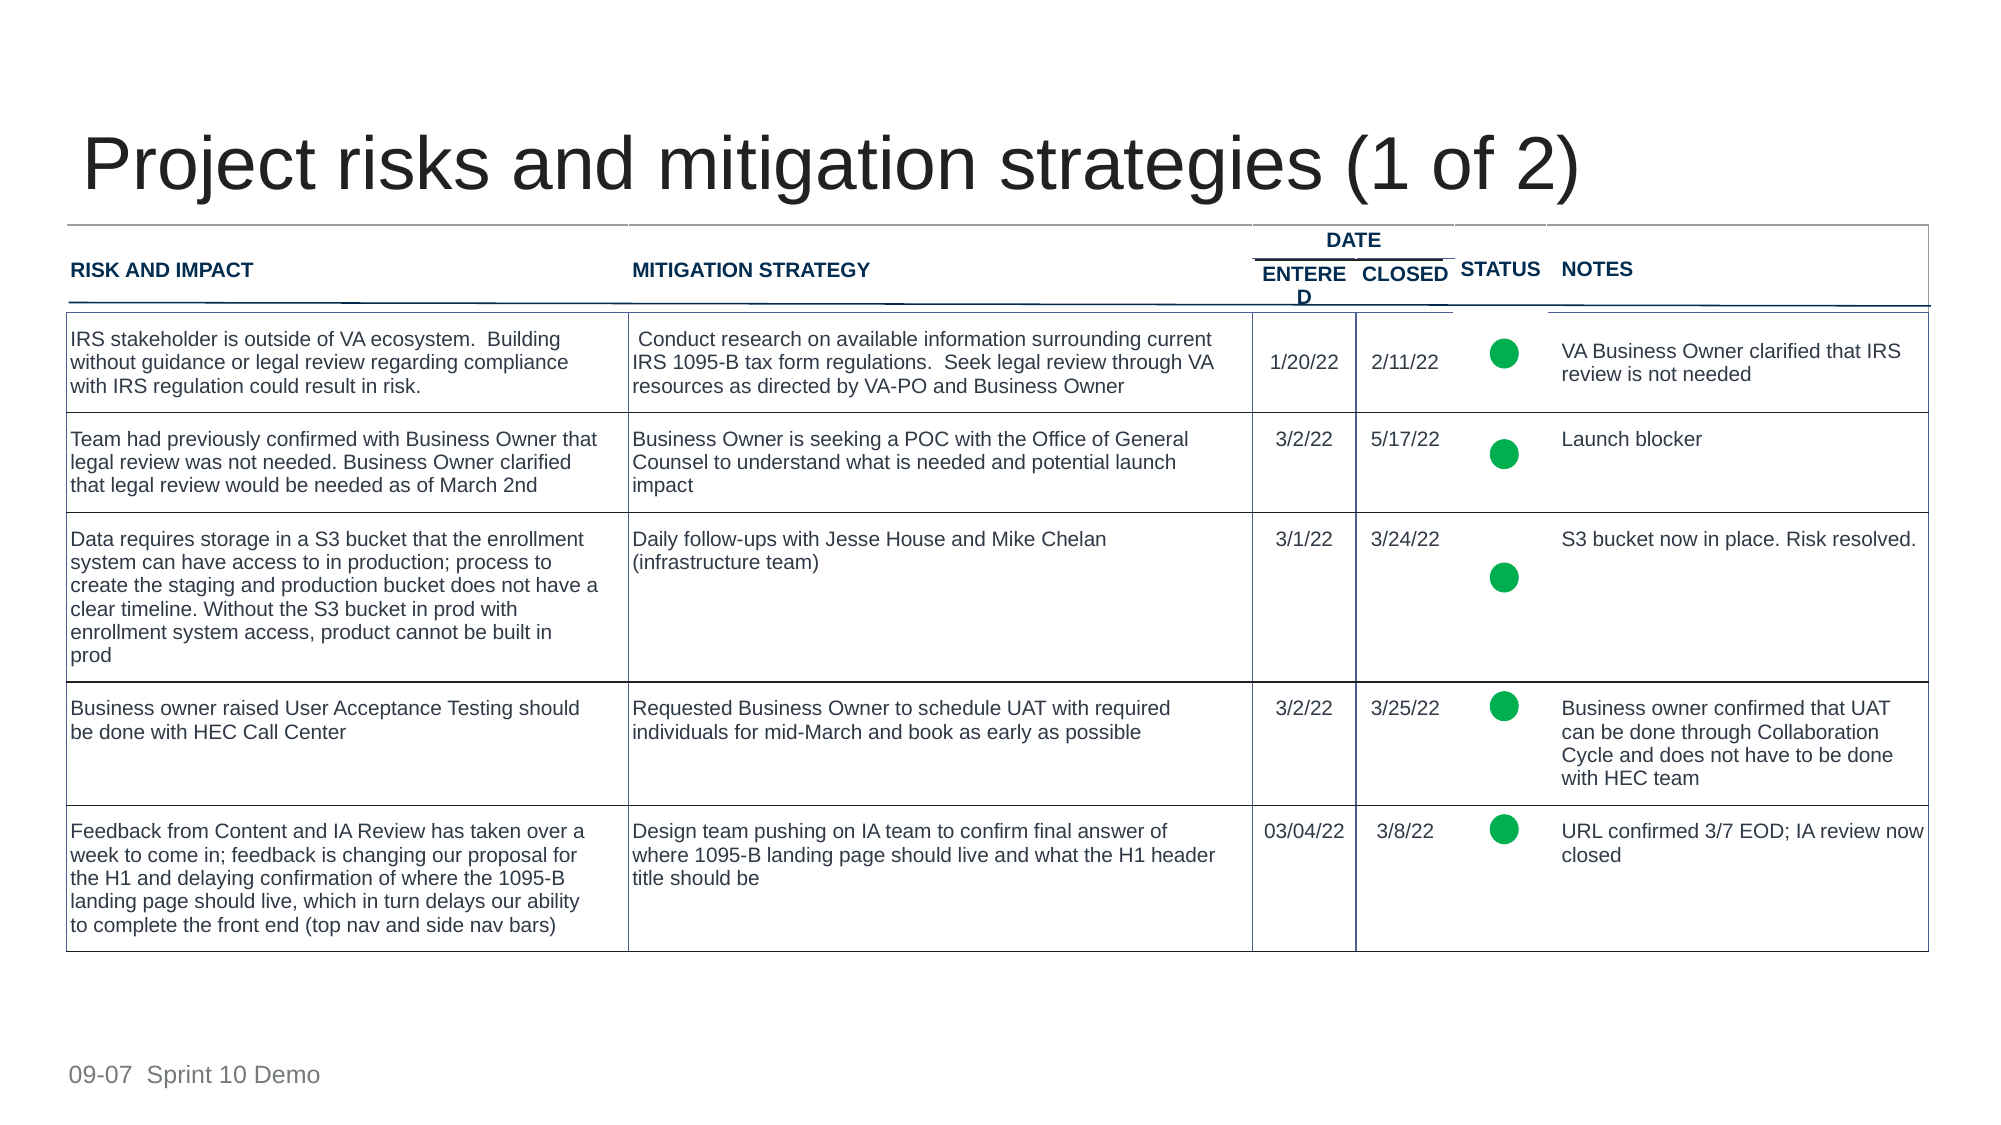

# Project risks and mitigation strategies (1 of 2)
| RISK AND IMPACT | MITIGATION STRATEGY | DATE |  | STATUS | NOTES |
| --- | --- | --- | --- | --- | --- |
|  |  | ENTERED | CLOSED |  |  |
| IRS stakeholder is outside of VA ecosystem.  Building without guidance or legal review regarding compliance with IRS regulation could result in risk. | Conduct research on available information surrounding current IRS 1095-B tax form regulations.  Seek legal review through VA resources as directed by VA-PO and Business Owner | 1/20/22 | 2/11/22 |  | VA Business Owner clarified that IRS review is not needed |
| Team had previously confirmed with Business Owner that legal review was not needed. Business Owner clarified that legal review would be needed as of March 2nd | Business Owner is seeking a POC with the Office of General Counsel to understand what is needed and potential launch impact | 3/2/22 | 5/17/22 |  | Launch blocker |
| Data requires storage in a S3 bucket that the enrollment system can have access to in production; process to create the staging and production bucket does not have a clear timeline. Without the S3 bucket in prod with enrollment system access, product cannot be built in prod | Daily follow-ups with Jesse House and Mike Chelan (infrastructure team) | 3/1/22 | 3/24/22 |  | S3 bucket now in place. Risk resolved. |
| Business owner raised User Acceptance Testing should be done with HEC Call Center | Requested Business Owner to schedule UAT with required individuals for mid-March and book as early as possible | 3/2/22 | 3/25/22 |  | Business owner confirmed that UAT can be done through Collaboration Cycle and does not have to be done with HEC team |
| Feedback from Content and IA Review has taken over a week to come in; feedback is changing our proposal for the H1 and delaying confirmation of where the 1095-B landing page should live, which in turn delays our ability to complete the front end (top nav and side nav bars) | Design team pushing on IA team to confirm final answer of where 1095-B landing page should live and what the H1 header title should be | 03/04/22 | 3/8/22 |  | URL confirmed 3/7 EOD; IA review now closed |

09-07  Sprint 10 Demo